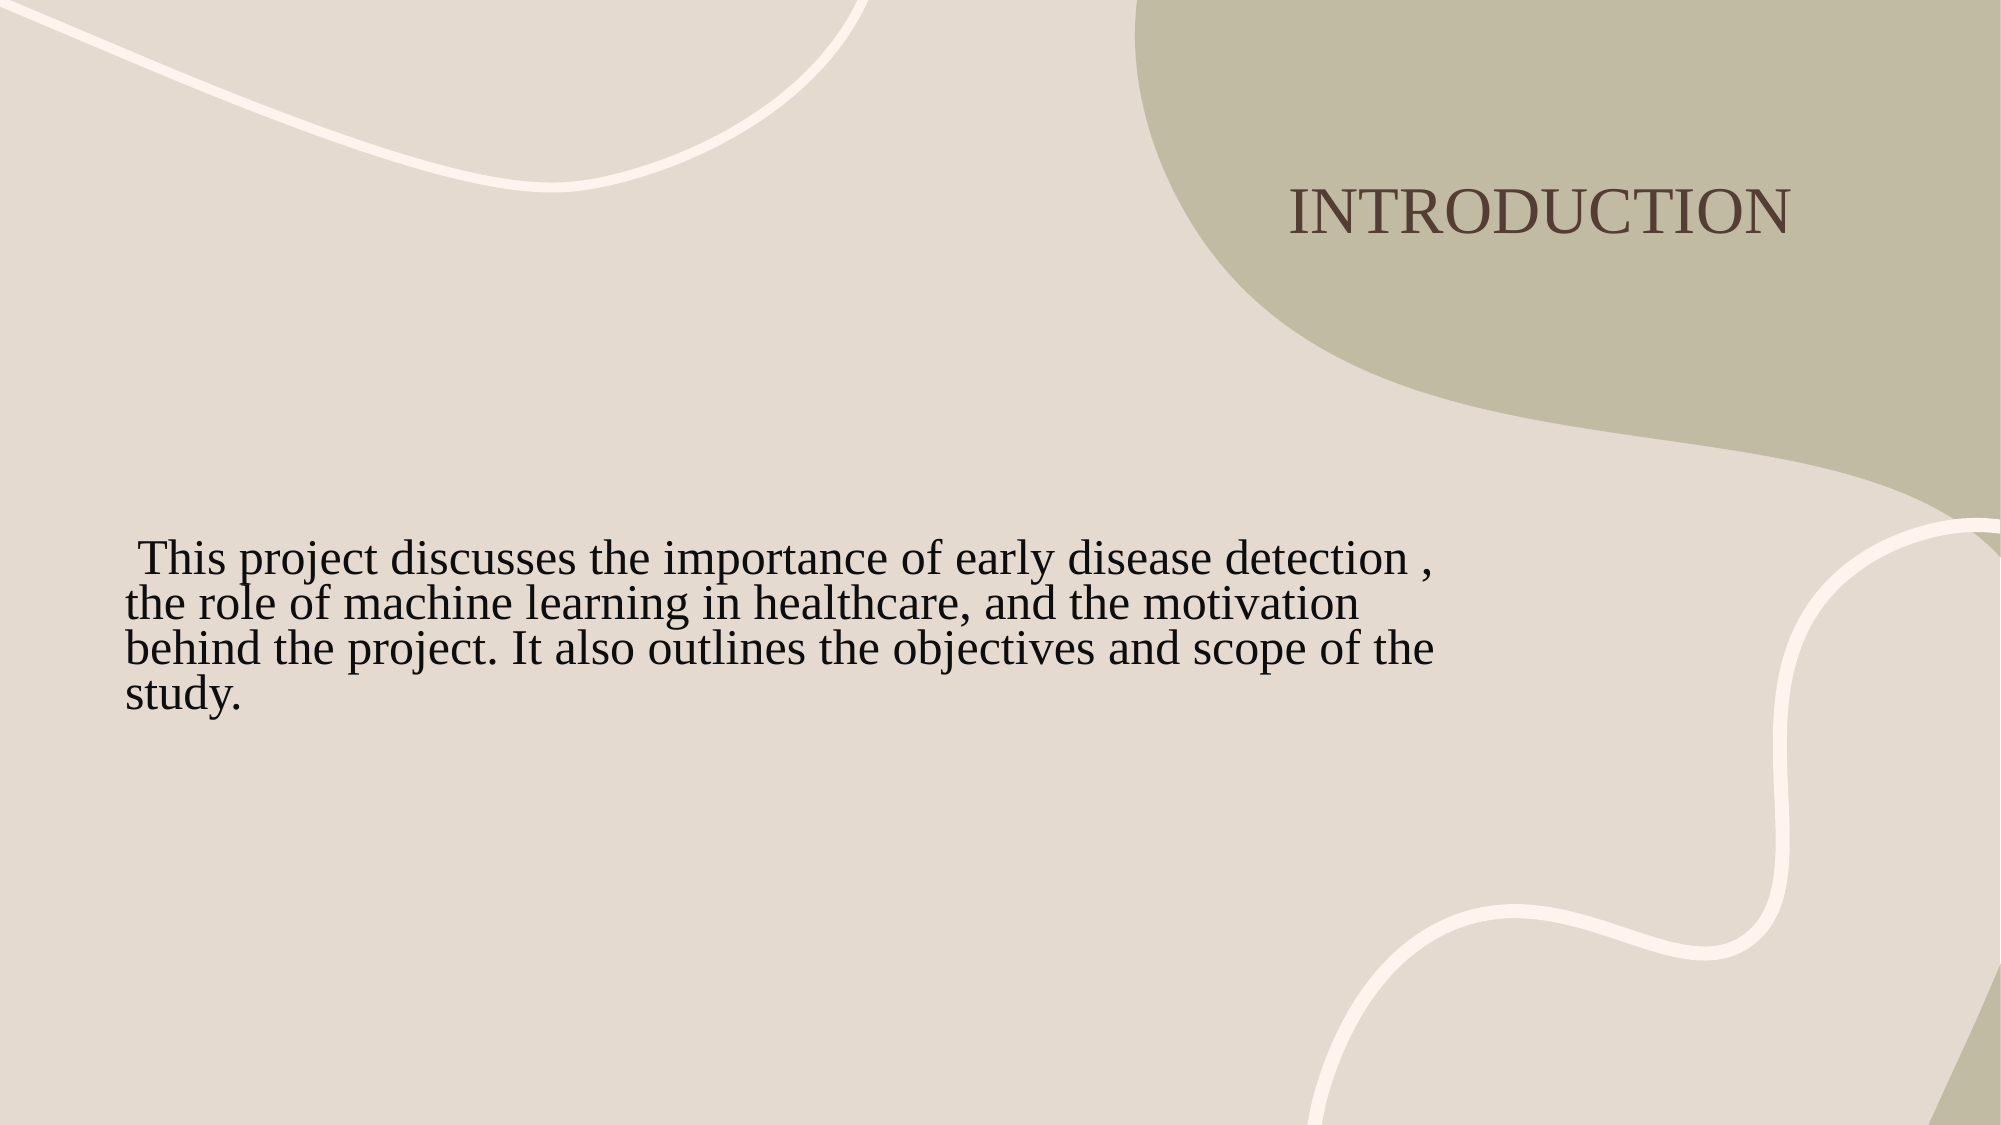

Introduction
# This project discusses the importance of early disease detection , the role of machine learning in healthcare, and the motivation behind the project. It also outlines the objectives and scope of the study.